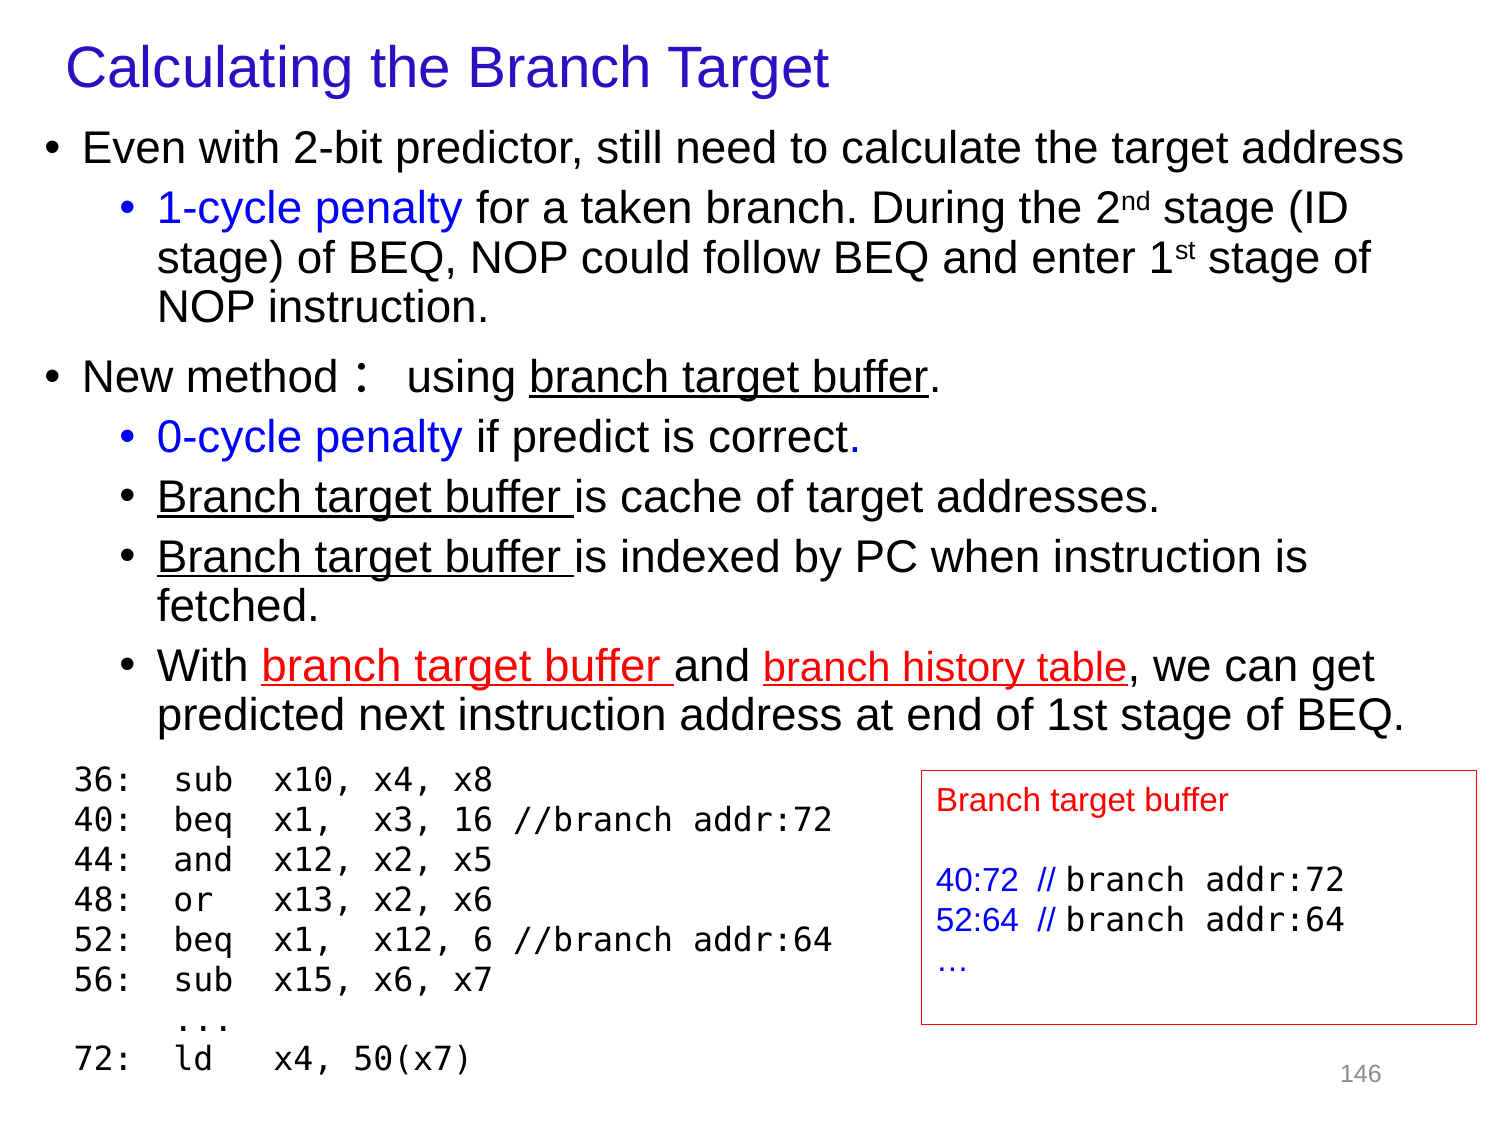

# Calculating the Branch Target
Even with 2-bit predictor, still need to calculate the target address
1-cycle penalty for a taken branch. During the 2nd stage (ID stage) of BEQ, NOP could follow BEQ and enter 1st stage of NOP instruction.
New method：using branch target buffer.
0-cycle penalty if predict is correct.
Branch target buffer is cache of target addresses.
Branch target buffer is indexed by PC when instruction is fetched.
With branch target buffer and branch history table, we can get predicted next instruction address at end of 1st stage of BEQ.
36:  sub  x10, x4, x8
40:  beq  x1,  x3, 16 //branch addr:72
44:  and  x12, x2, x5
48:  or   x13, x2, x6
52:  beq  x1,  x12, 6 //branch addr:64
56:  sub  x15, x6, x7
     ...
72:  ld   x4, 50(x7)

Branch target buffer

40:72  // branch addr:72
52:64  // branch addr:64
…

146